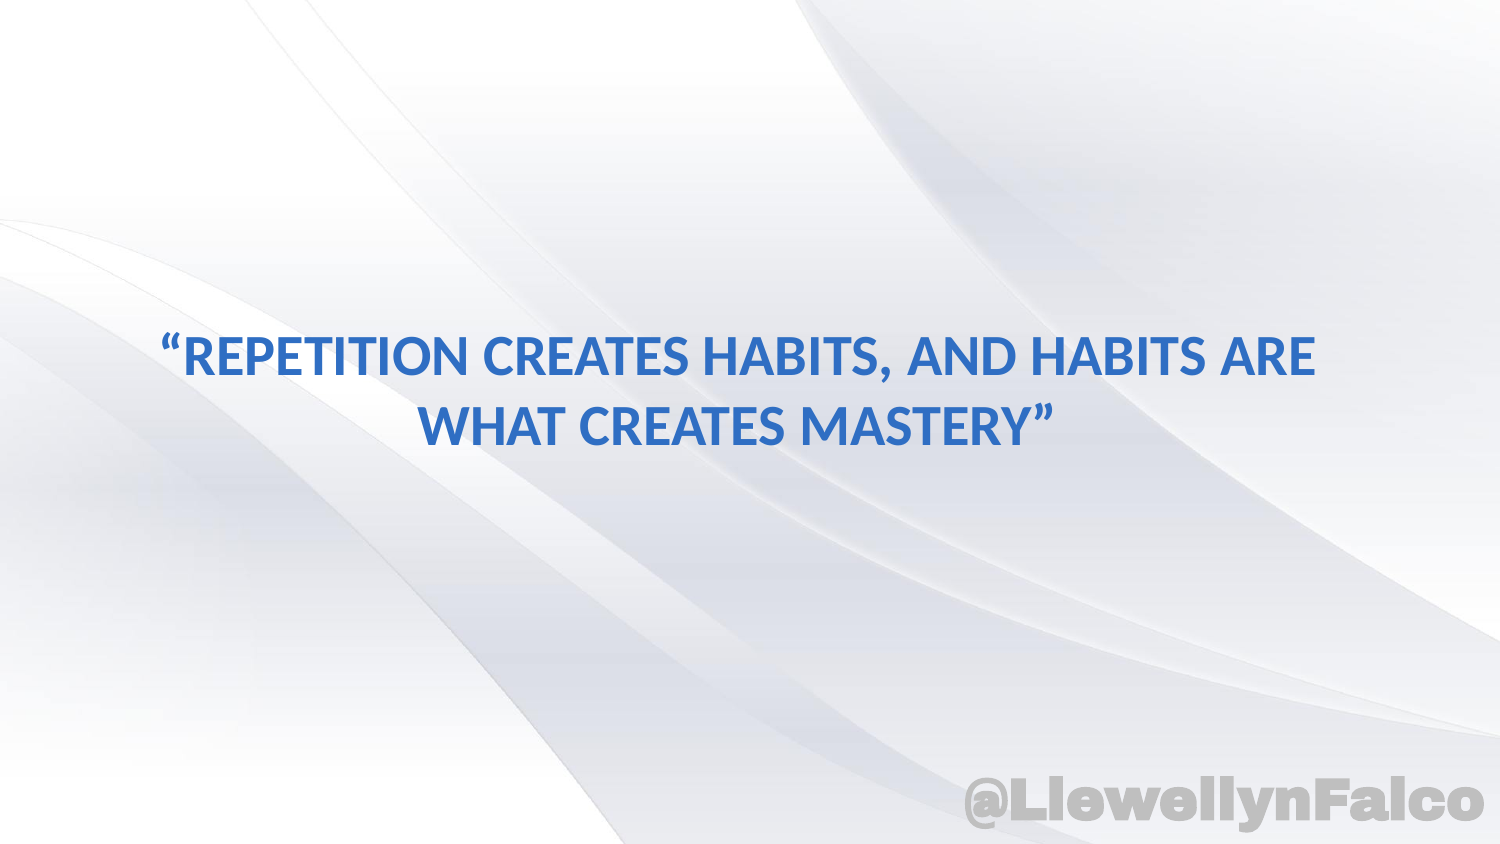

# “Repetition creates habits, and habits are what creates mastery”